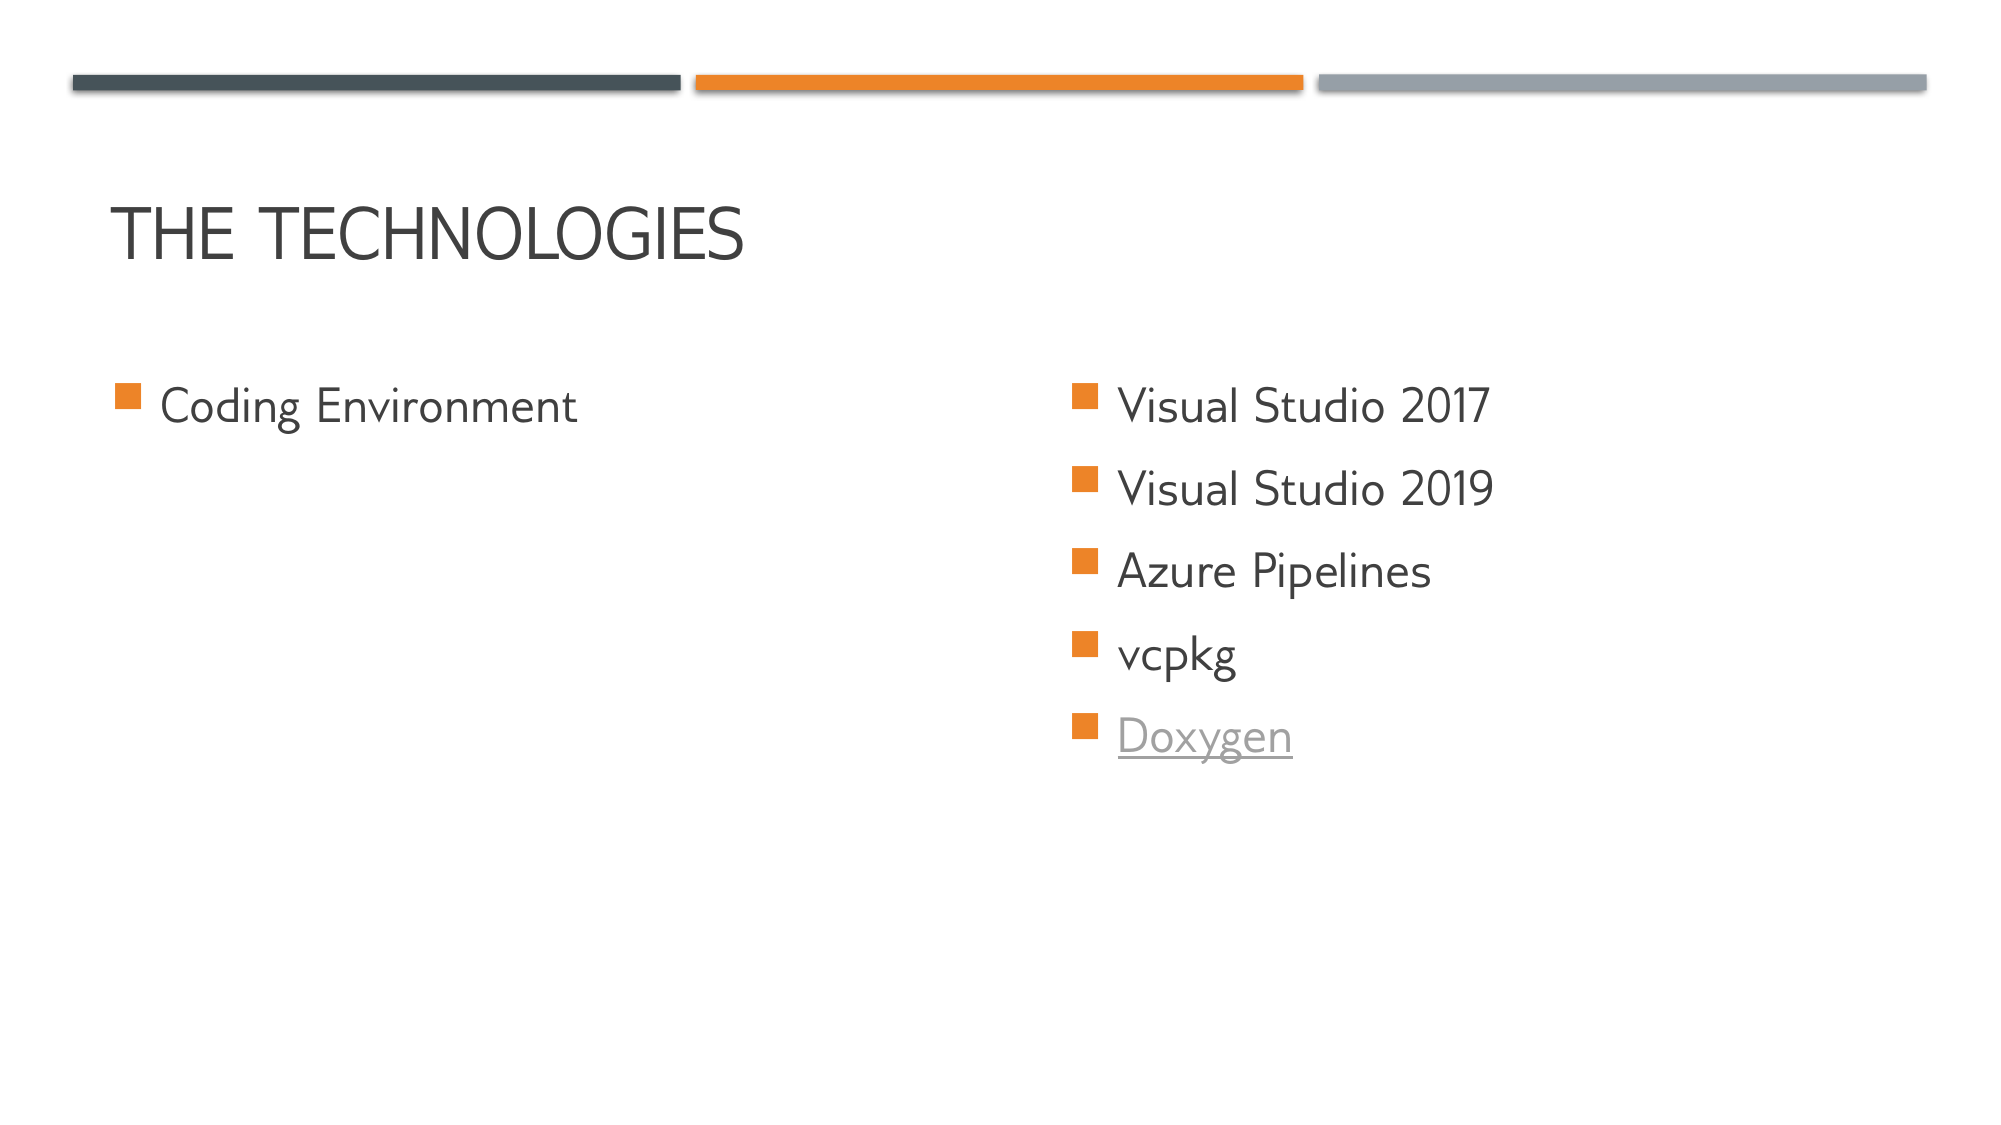

# The Technologies
Coding Environment
Visual Studio 2017
Visual Studio 2019
Azure Pipelines
vcpkg
Doxygen